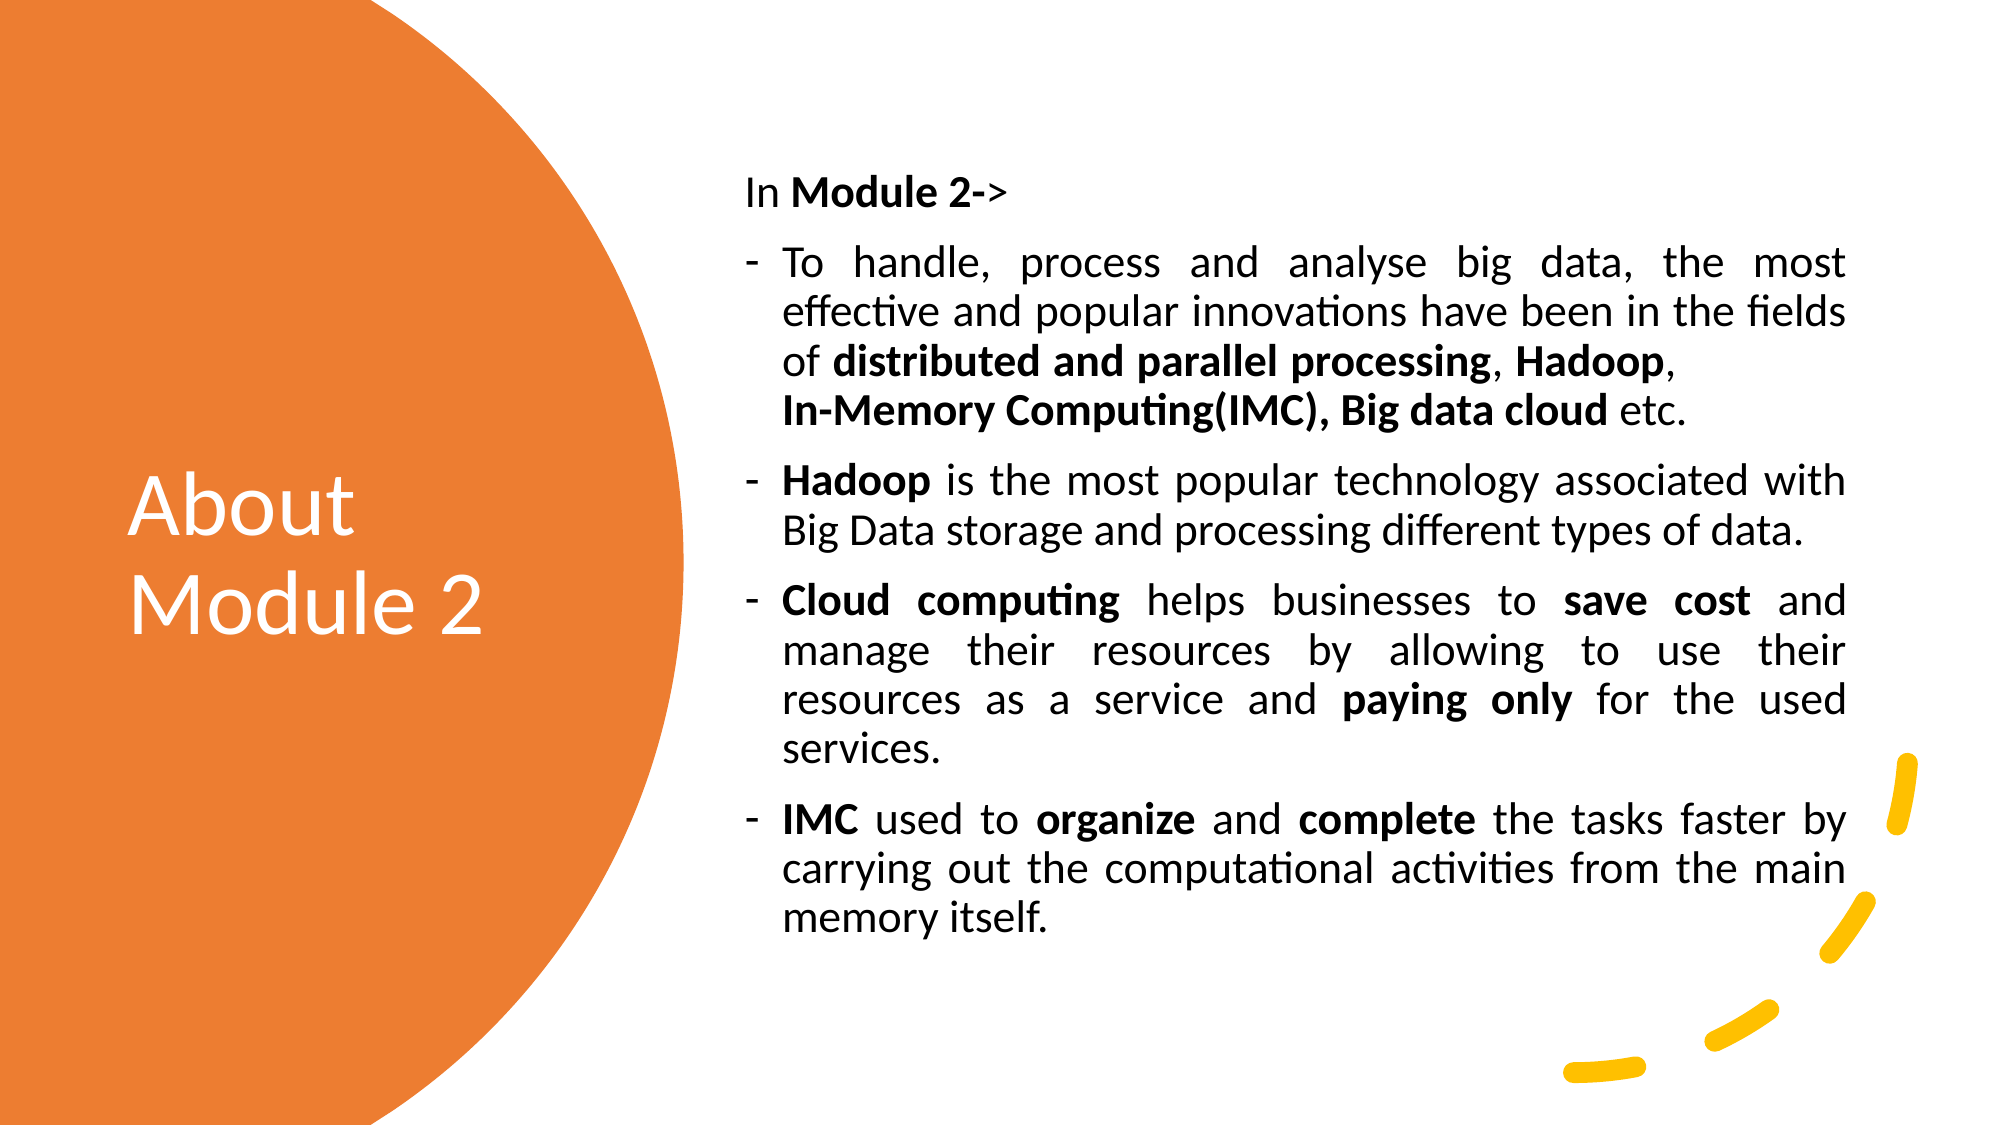

In Module 2->
To handle, process and analyse big data, the most effective and popular innovations have been in the fields of distributed and parallel processing, Hadoop,               In-Memory Computing(IMC), Big data cloud etc.
Hadoop is the most popular technology associated with Big Data storage and processing different types of data.
Cloud computing helps businesses to save cost and manage their resources by allowing to use their resources as a service and paying only for the used services.
IMC used to organize and complete the tasks faster by carrying out the computational activities from the main memory itself.
# About Module 2